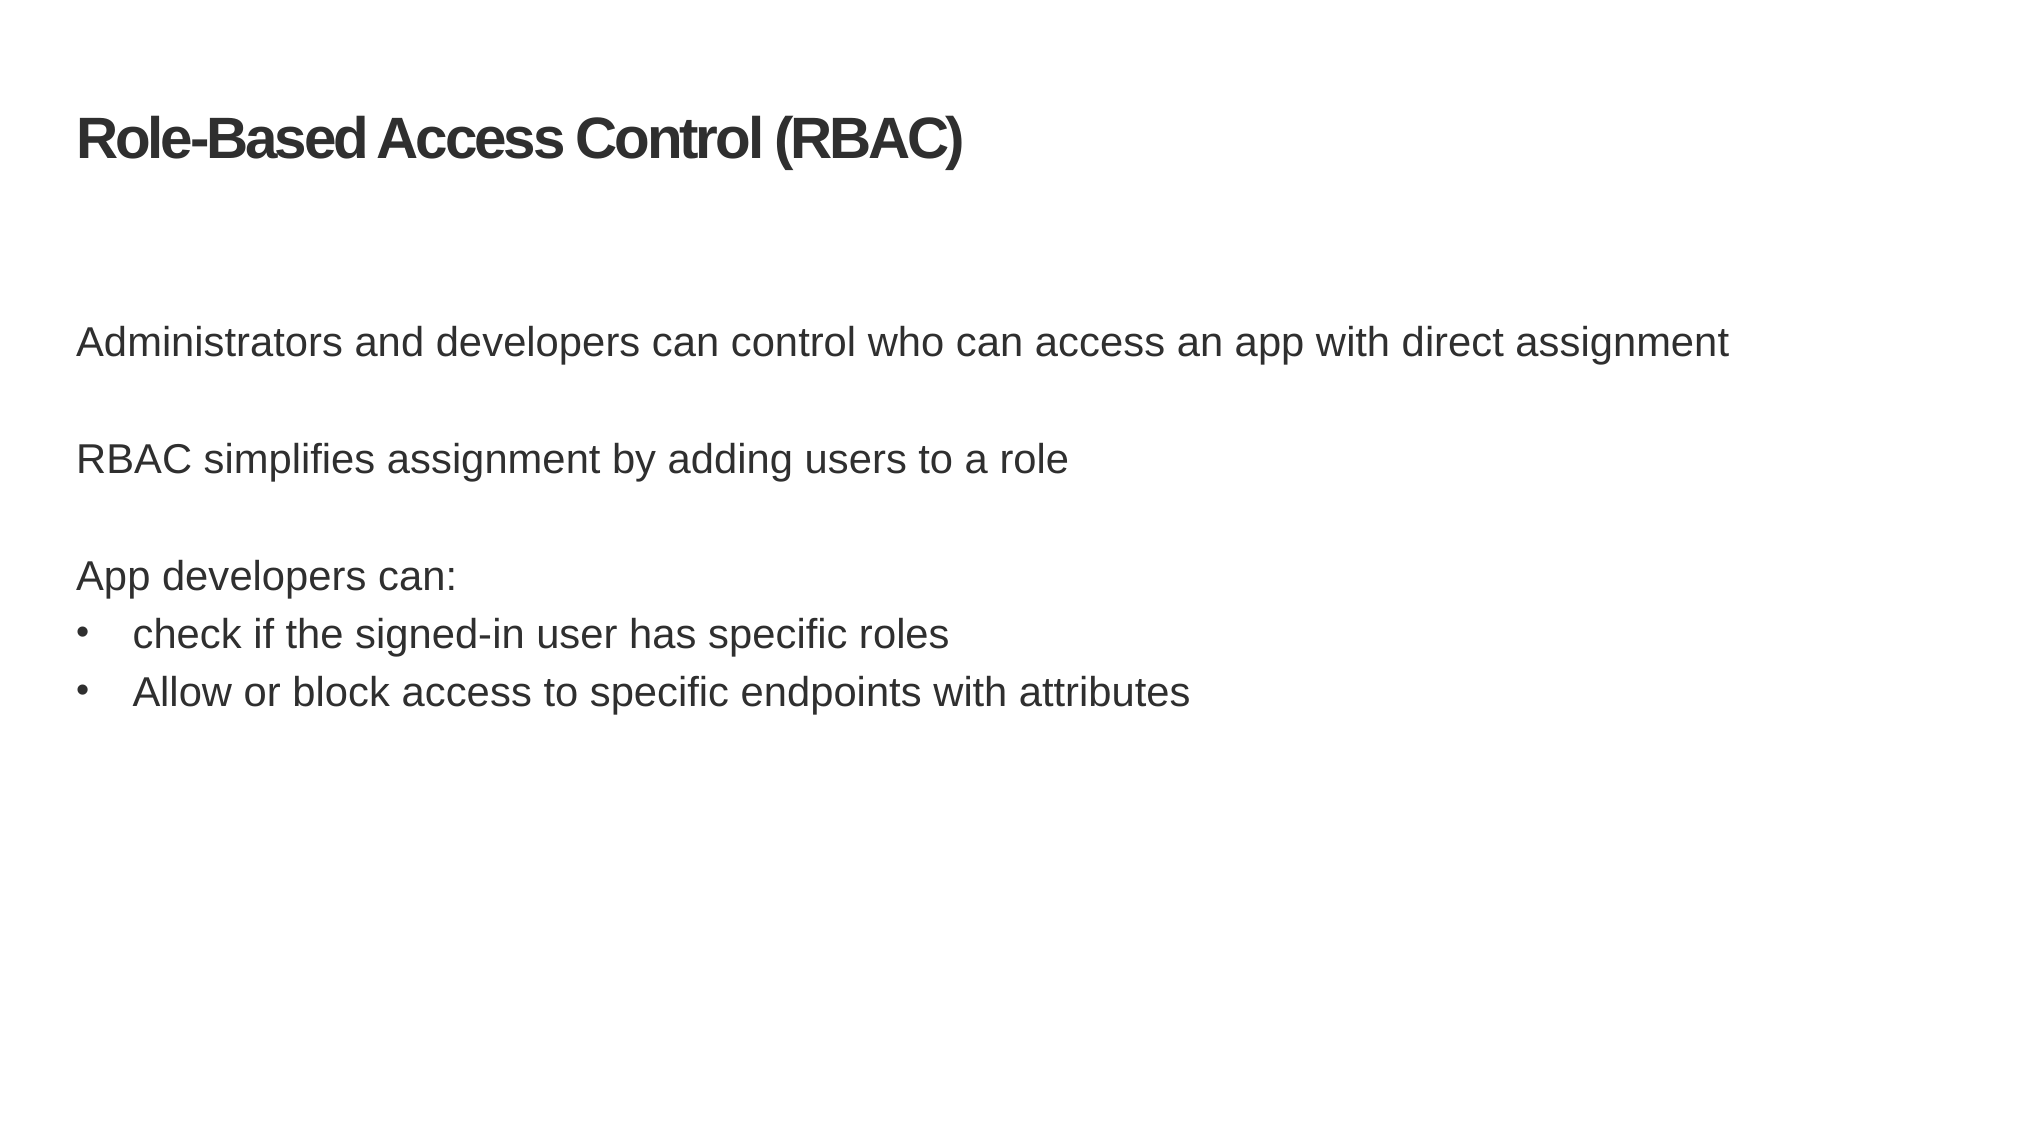

# Role-Based Access Control (RBAC)
Administrators and developers can control who can access an app with direct assignment

RBAC simplifies assignment by adding users to a role

App developers can:
check if the signed-in user has specific roles
Allow or block access to specific endpoints with attributes